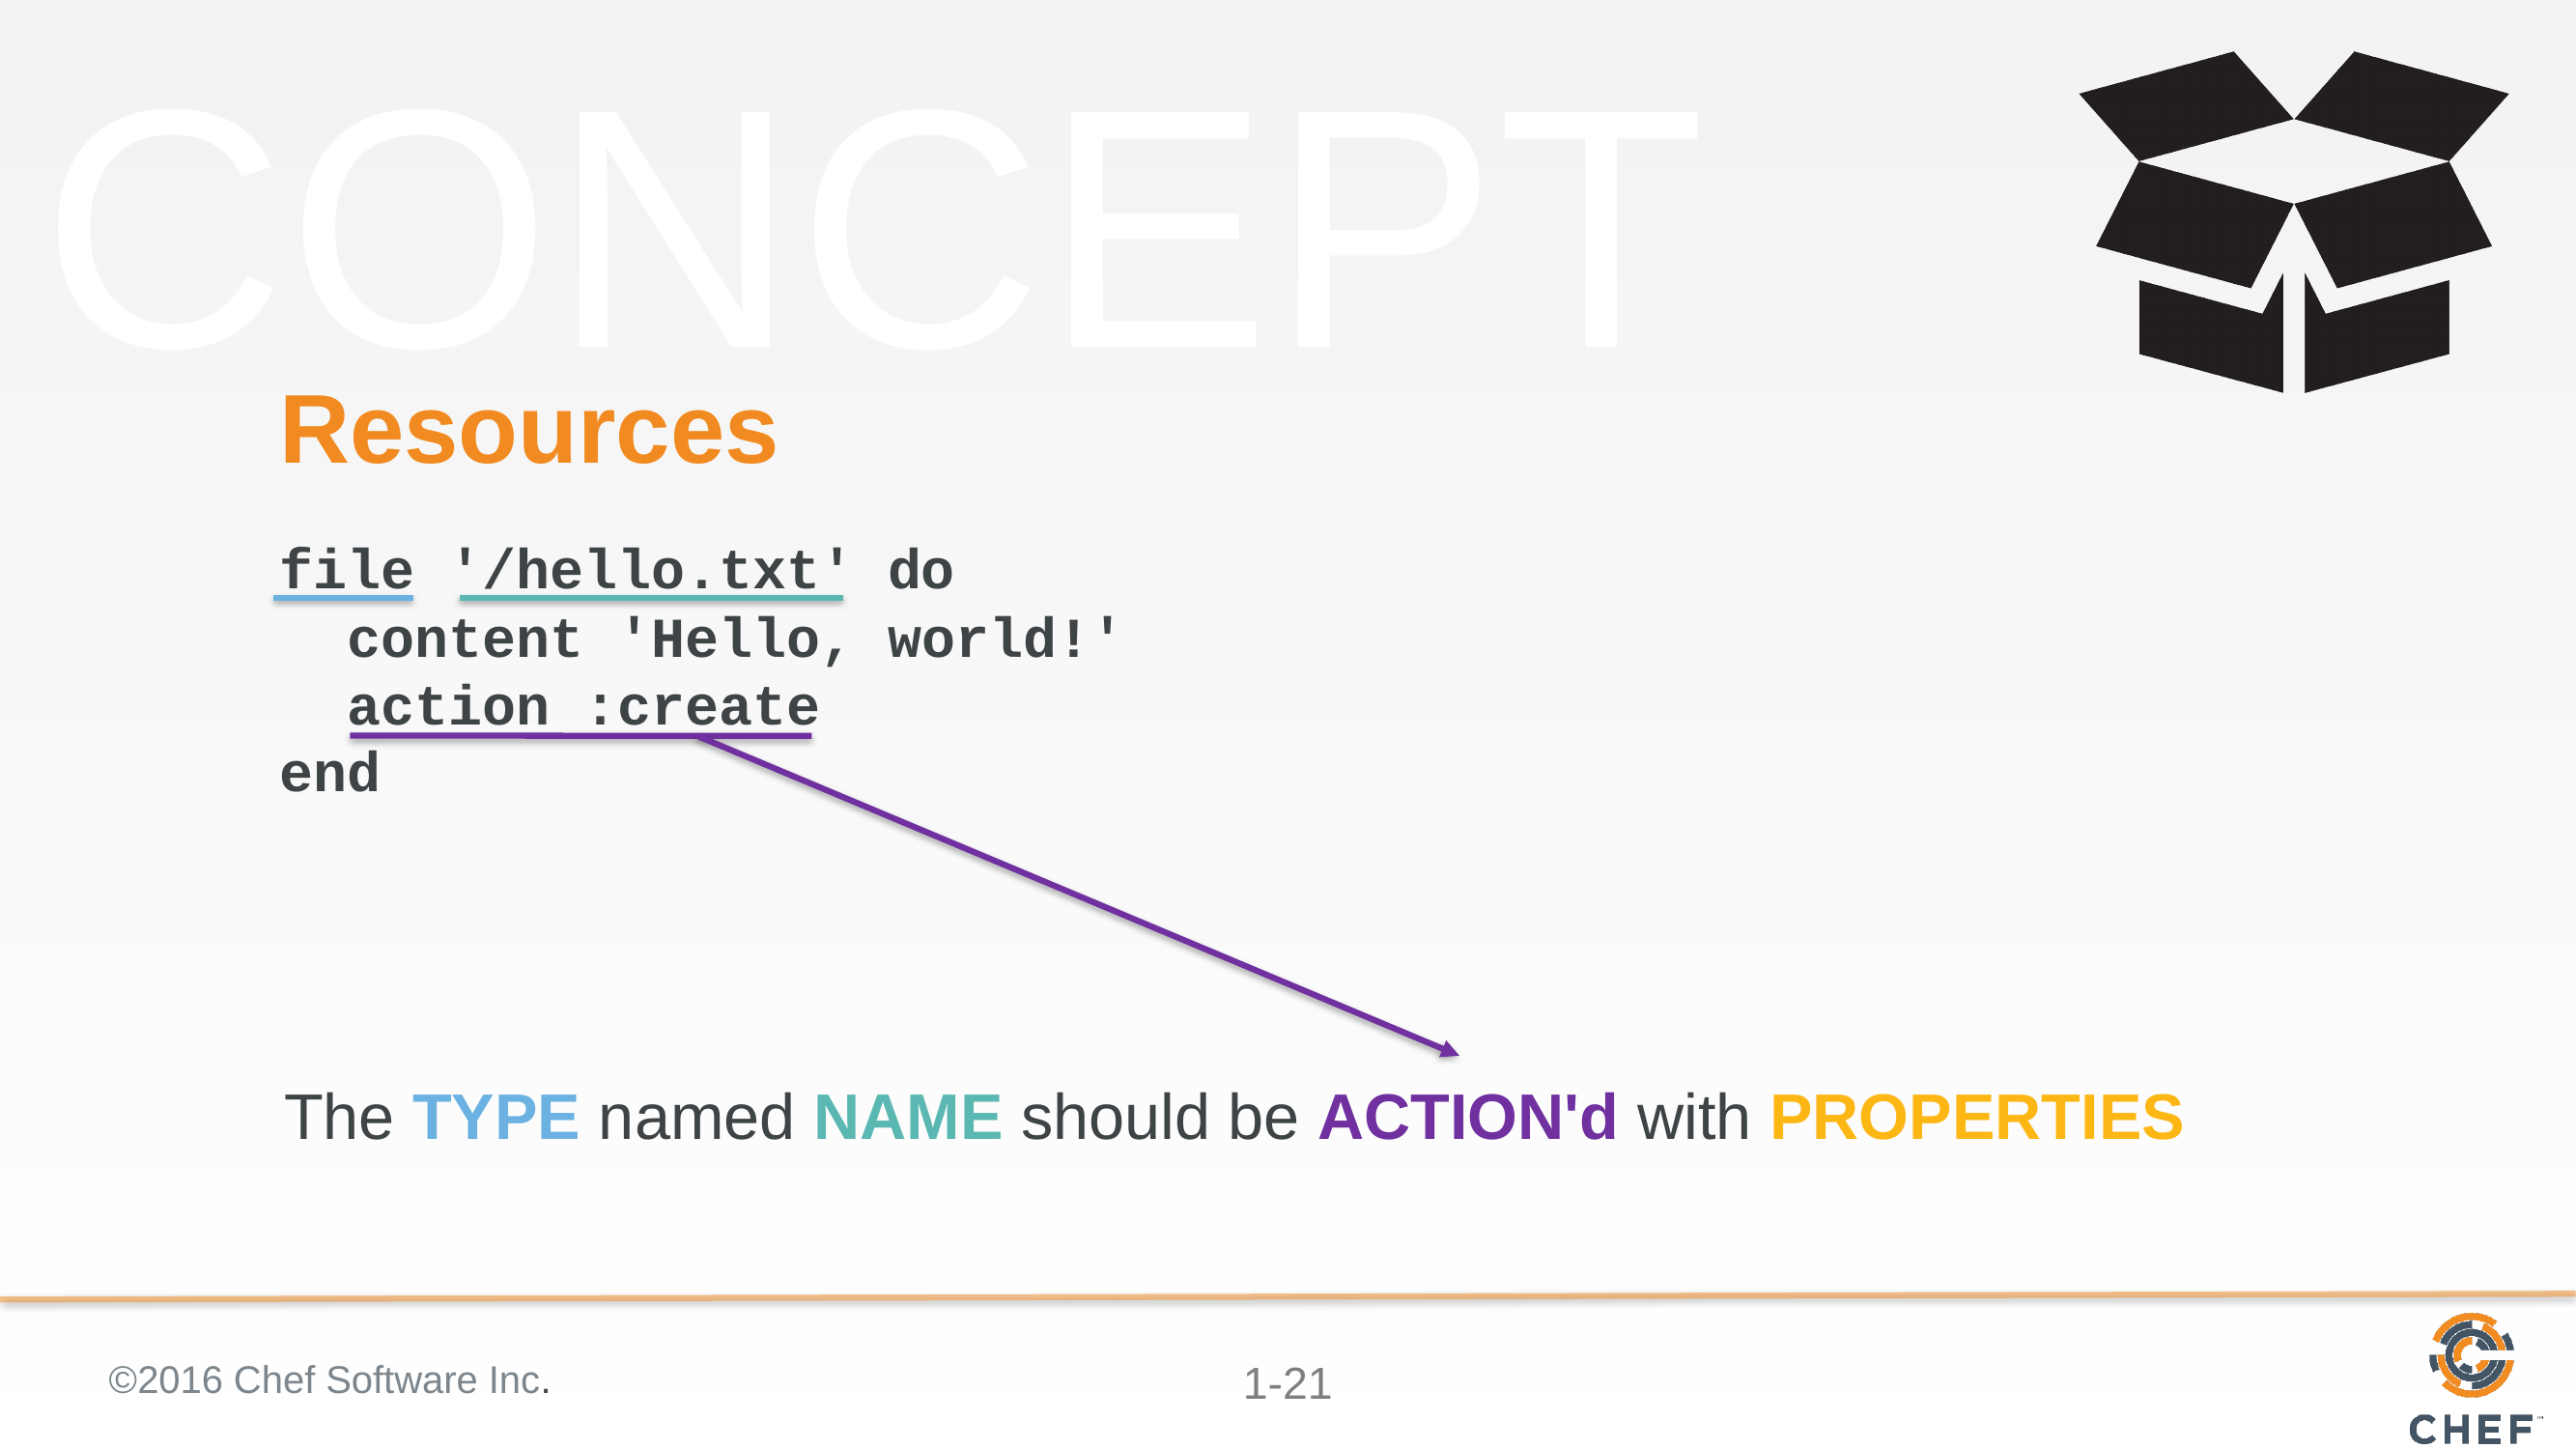

# Resources
file '/hello.txt' do
  content 'Hello, world!'
  action :create
end

The TYPE named NAME should be ACTION'd with PROPERTIES